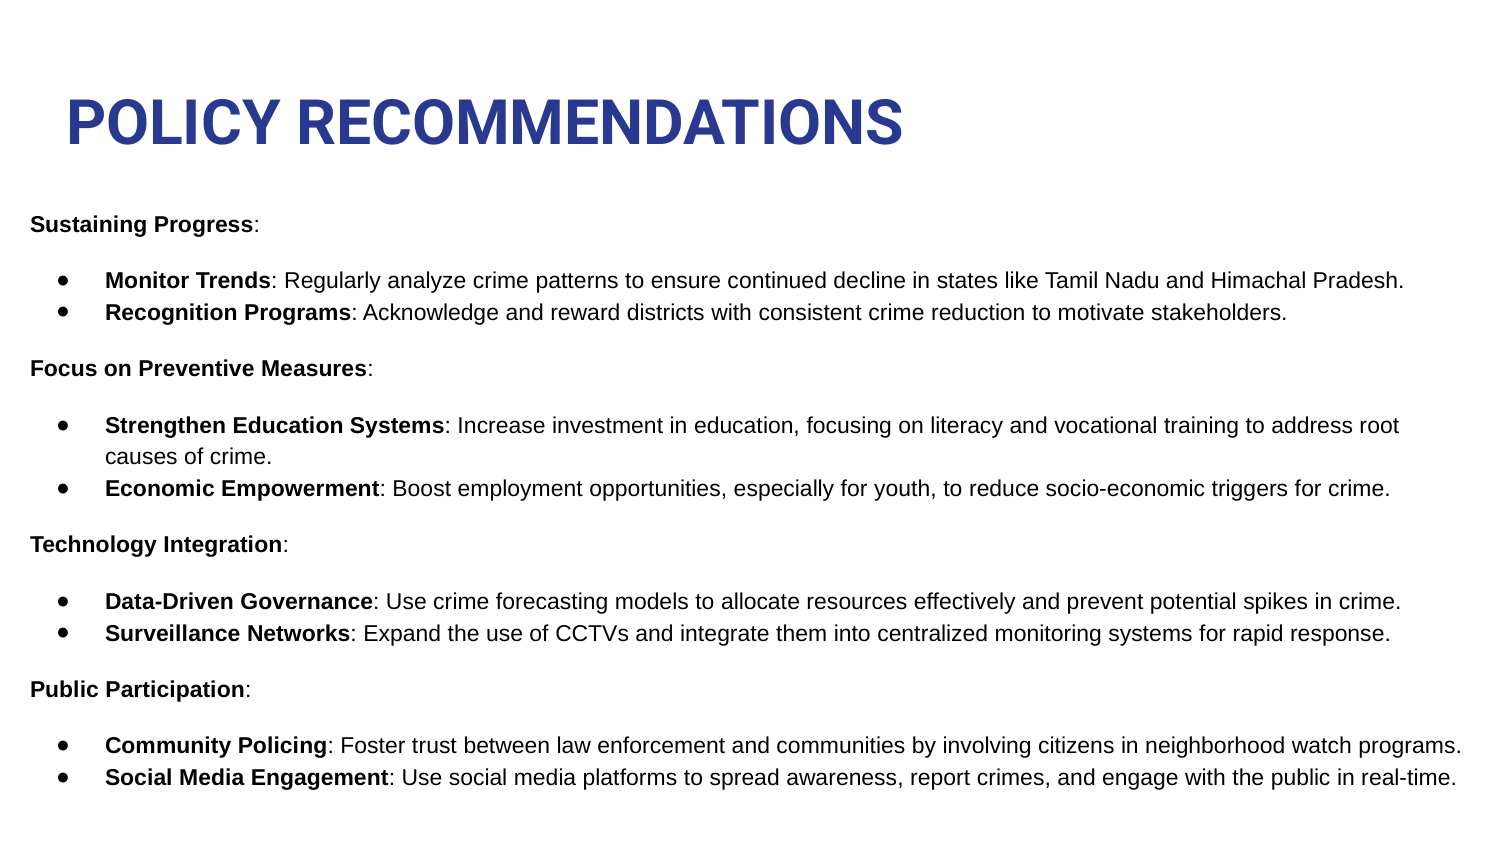

# POLICY RECOMMENDATIONS
Sustaining Progress:
Monitor Trends: Regularly analyze crime patterns to ensure continued decline in states like Tamil Nadu and Himachal Pradesh.
Recognition Programs: Acknowledge and reward districts with consistent crime reduction to motivate stakeholders.
Focus on Preventive Measures:
Strengthen Education Systems: Increase investment in education, focusing on literacy and vocational training to address root causes of crime.
Economic Empowerment: Boost employment opportunities, especially for youth, to reduce socio-economic triggers for crime.
Technology Integration:
Data-Driven Governance: Use crime forecasting models to allocate resources effectively and prevent potential spikes in crime.
Surveillance Networks: Expand the use of CCTVs and integrate them into centralized monitoring systems for rapid response.
Public Participation:
Community Policing: Foster trust between law enforcement and communities by involving citizens in neighborhood watch programs.
Social Media Engagement: Use social media platforms to spread awareness, report crimes, and engage with the public in real-time.